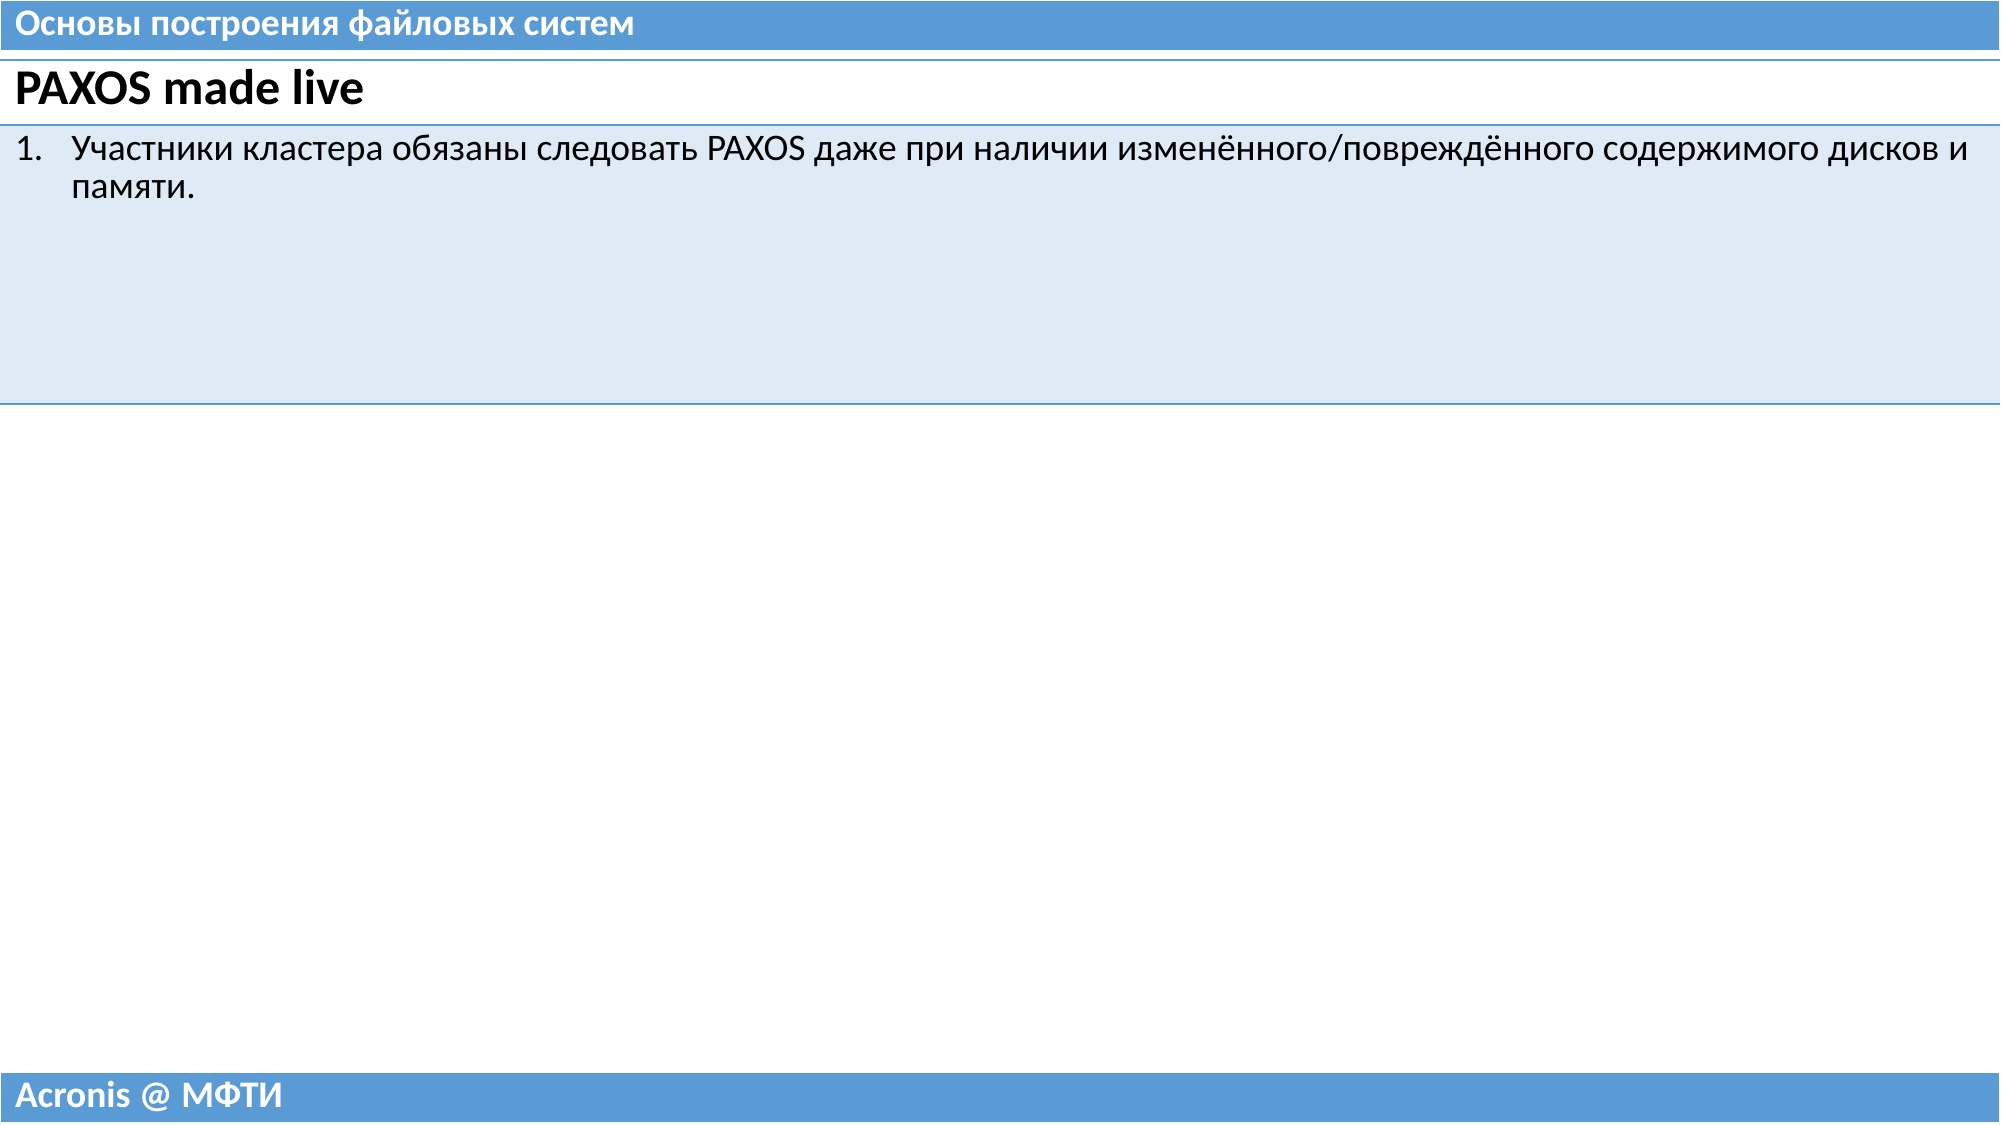

| Основы построения файловых систем |
| --- |
| PAXOS made live |
| --- |
| Участники кластера обязаны следовать PAXOS даже при наличии изменённого/повреждённого содержимого дисков и памяти. |
| Acronis @ МФТИ |
| --- |